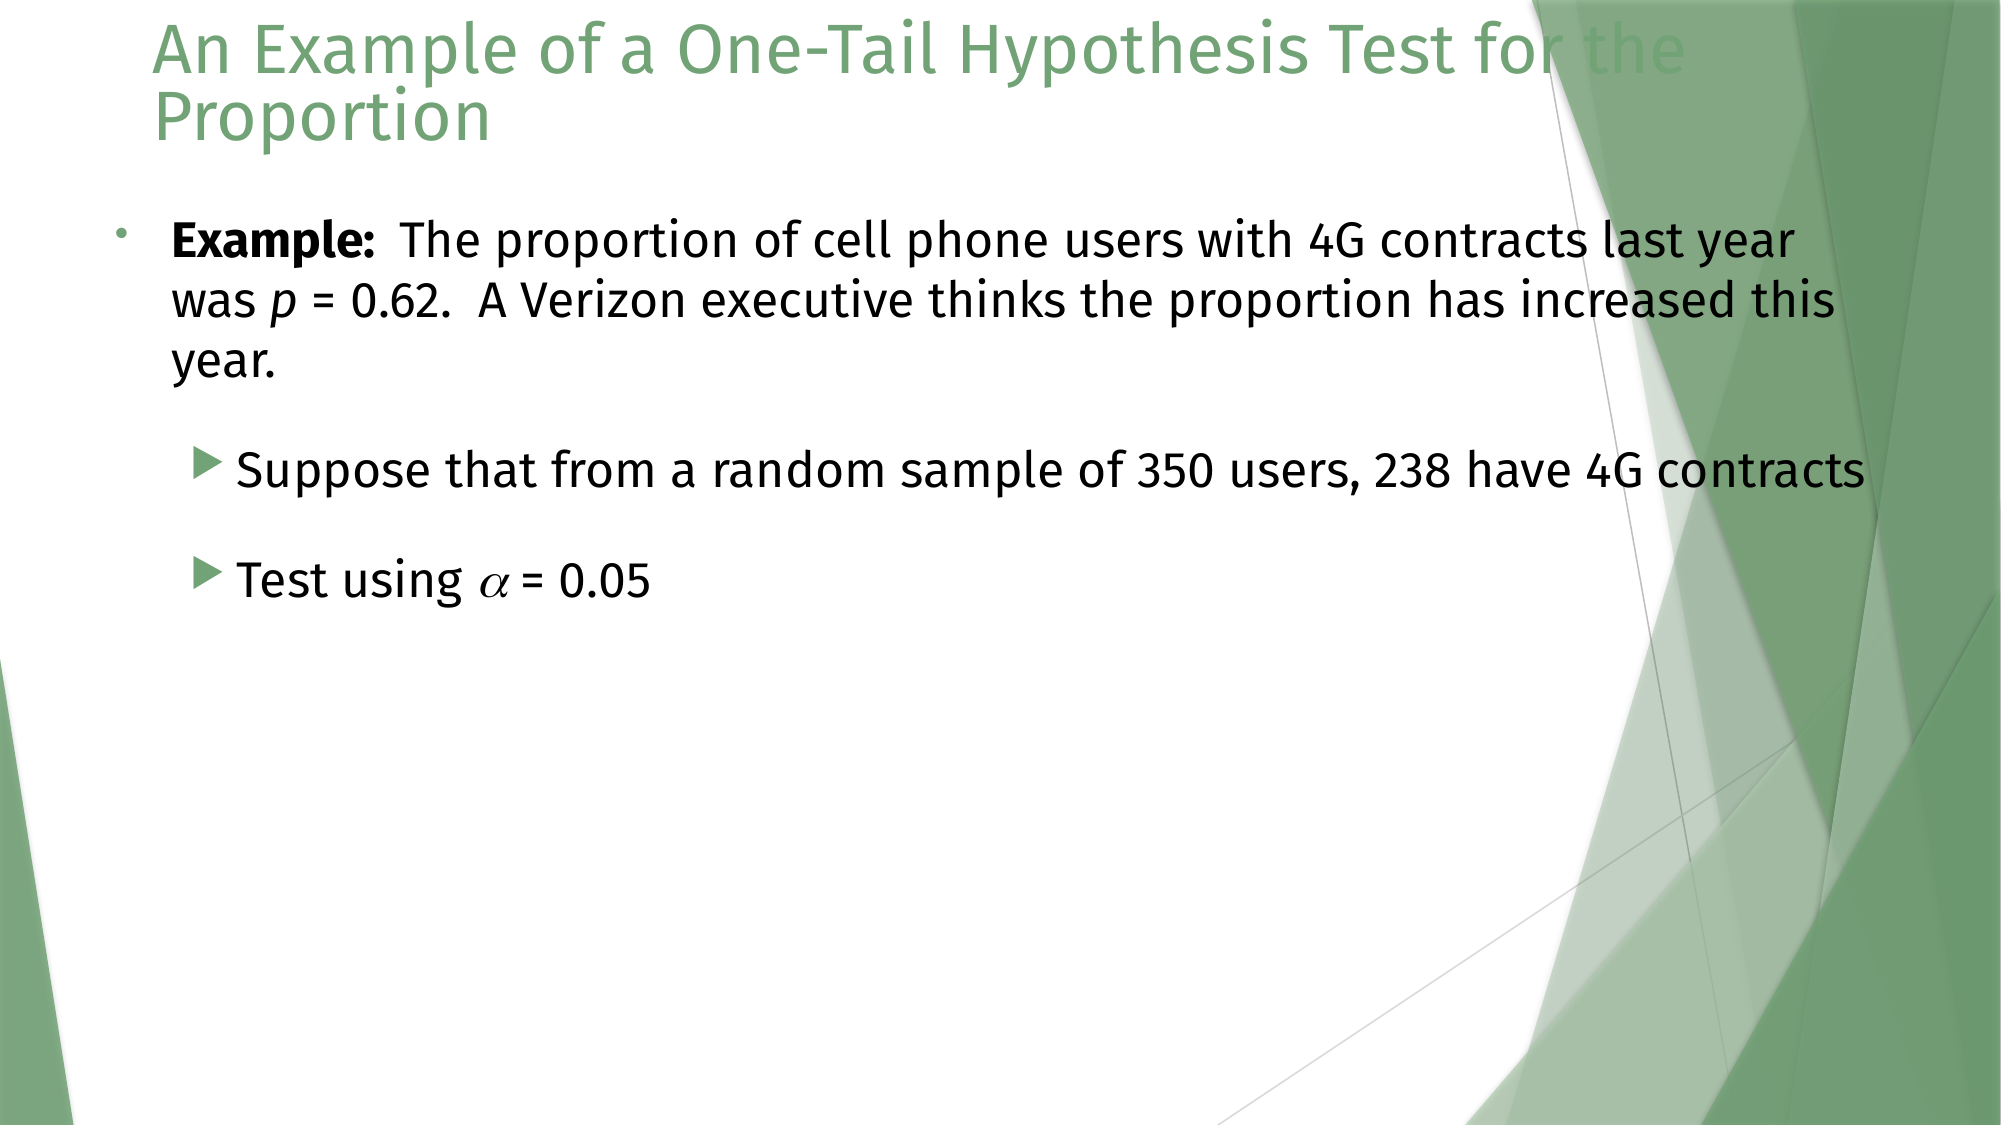

# An Example of a One-Tail Hypothesis Test for the Proportion
Example:  The proportion of cell phone users with 4G contracts last year was p = 0.62.  A Verizon executive thinks the proportion has increased this year.
Suppose that from a random sample of 350 users, 238 have 4G contracts
Test using α = 0.05